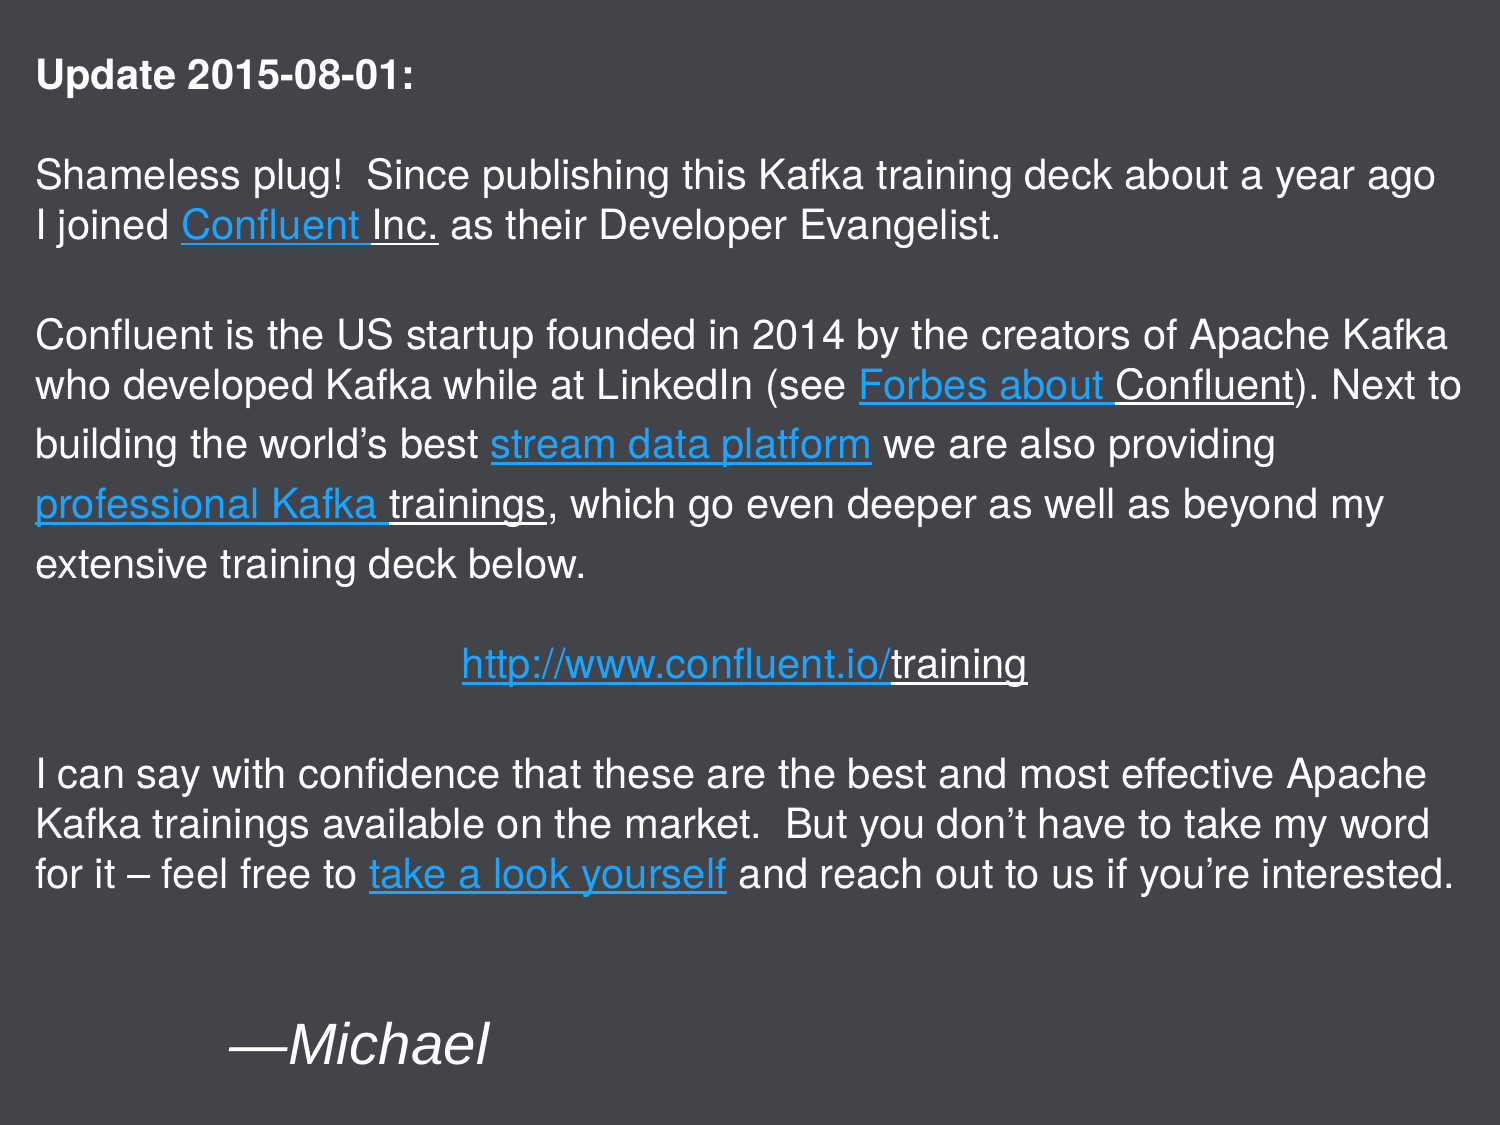

Update 2015-08-01:
Shameless plug!  Since publishing this Kafka training deck about a year ago
I joined Confluent Inc. as their Developer Evangelist.

Confluent is the US startup founded in 2014 by the creators of Apache Kafka who developed Kafka while at LinkedIn (see Forbes about Confluent). Next to building the world’s best stream data platform we are also providing professional Kafka trainings, which go even deeper as well as beyond my extensive training deck below.
http://www.confluent.io/training
I can say with confidence that these are the best and most effective Apache Kafka trainings available on the market.  But you don’t have to take my word for it – feel free to take a look yourself and reach out to us if you’re interested.

            —Michael

2